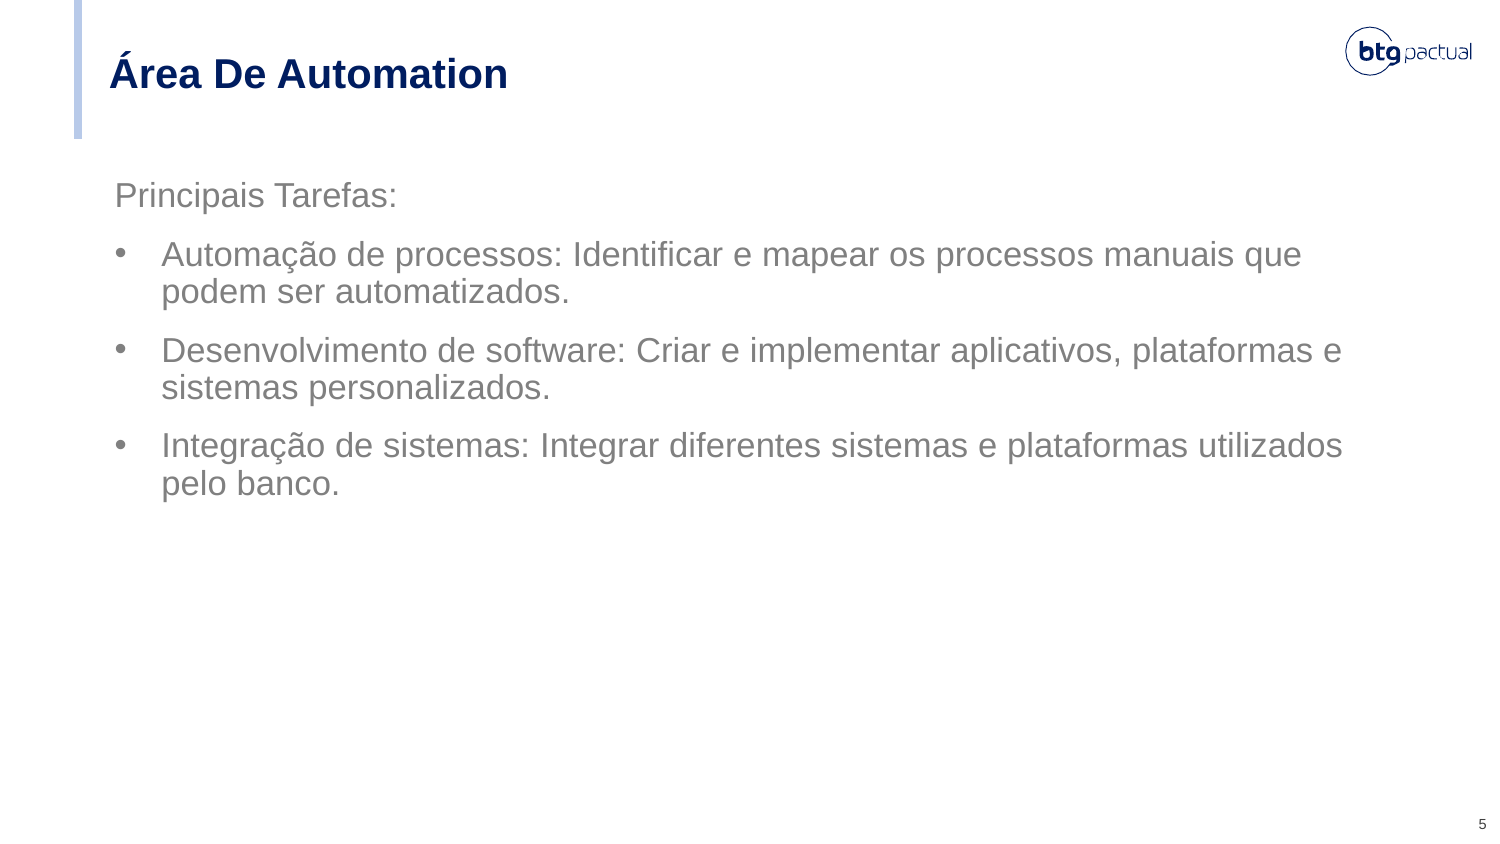

# Área De Automation

Principais Tarefas:
Automação de processos: Identificar e mapear os processos manuais que podem ser automatizados.
Desenvolvimento de software: Criar e implementar aplicativos, plataformas e sistemas personalizados.
Integração de sistemas: Integrar diferentes sistemas e plataformas utilizados pelo banco.
5